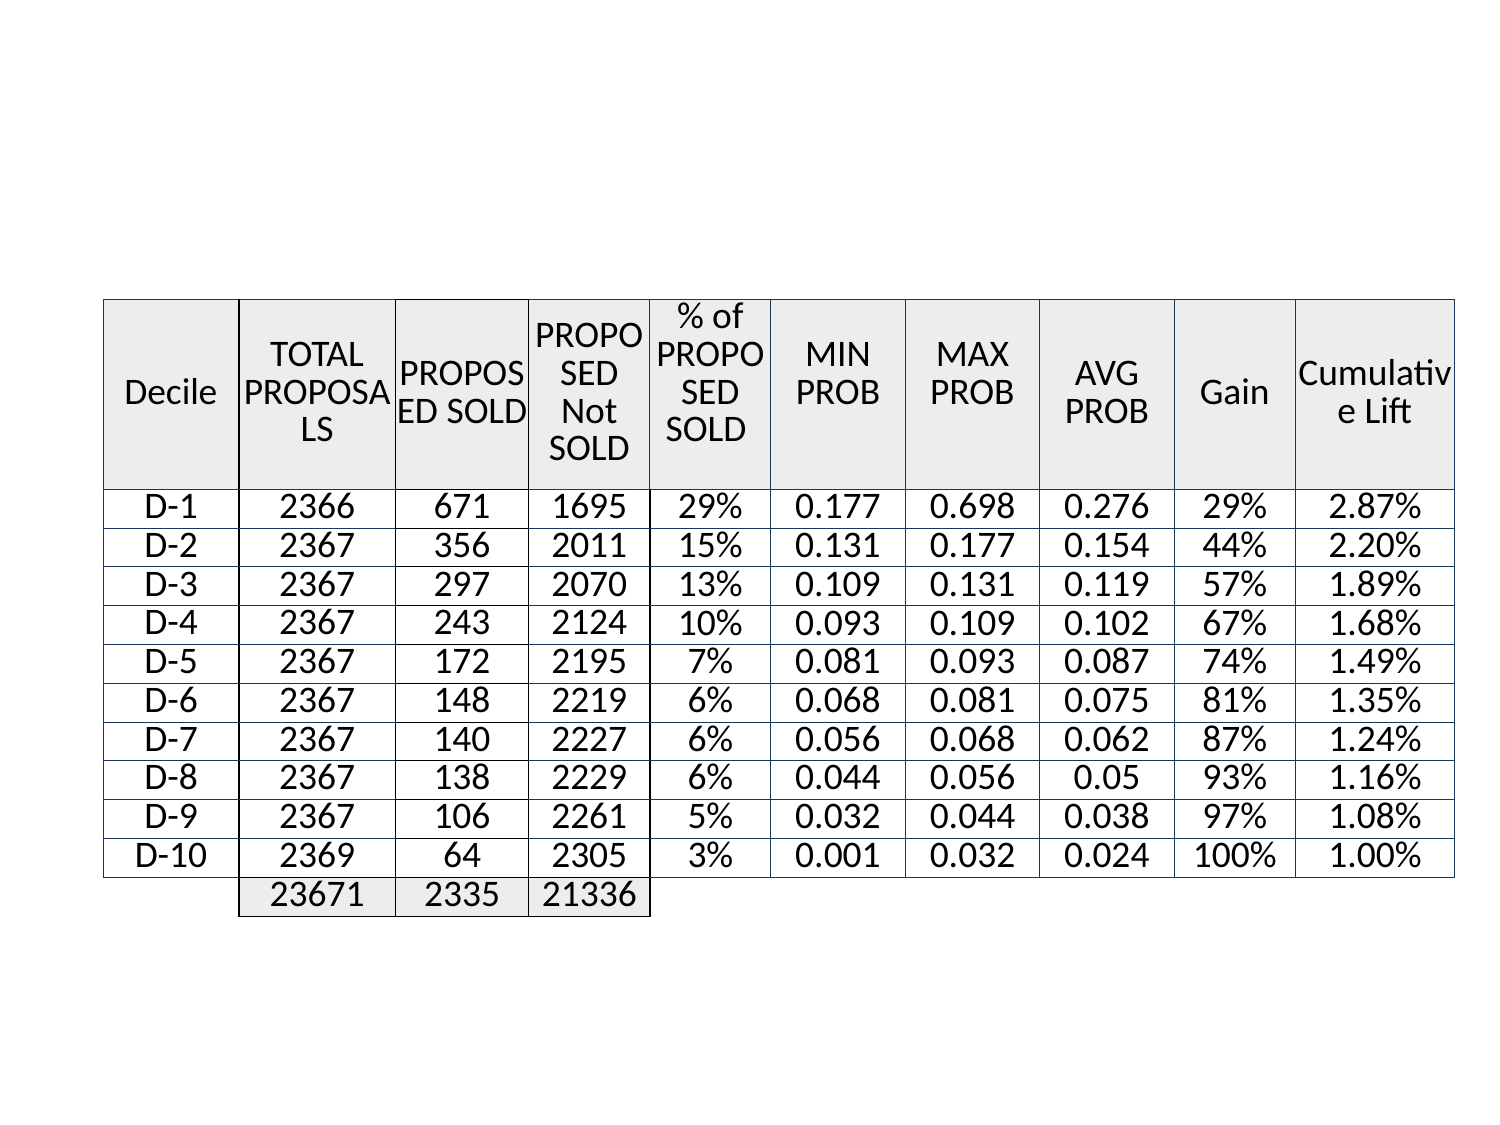

#
| Decile | TOTAL PROPOSALS | PROPOSED SOLD | PROPOSED Not SOLD | % of PROPOSED SOLD | MIN PROB | MAX PROB | AVG PROB | Gain | Cumulative Lift |
| --- | --- | --- | --- | --- | --- | --- | --- | --- | --- |
| D-1 | 2366 | 671 | 1695 | 29% | 0.177 | 0.698 | 0.276 | 29% | 2.87% |
| D-2 | 2367 | 356 | 2011 | 15% | 0.131 | 0.177 | 0.154 | 44% | 2.20% |
| D-3 | 2367 | 297 | 2070 | 13% | 0.109 | 0.131 | 0.119 | 57% | 1.89% |
| D-4 | 2367 | 243 | 2124 | 10% | 0.093 | 0.109 | 0.102 | 67% | 1.68% |
| D-5 | 2367 | 172 | 2195 | 7% | 0.081 | 0.093 | 0.087 | 74% | 1.49% |
| D-6 | 2367 | 148 | 2219 | 6% | 0.068 | 0.081 | 0.075 | 81% | 1.35% |
| D-7 | 2367 | 140 | 2227 | 6% | 0.056 | 0.068 | 0.062 | 87% | 1.24% |
| D-8 | 2367 | 138 | 2229 | 6% | 0.044 | 0.056 | 0.05 | 93% | 1.16% |
| D-9 | 2367 | 106 | 2261 | 5% | 0.032 | 0.044 | 0.038 | 97% | 1.08% |
| D-10 | 2369 | 64 | 2305 | 3% | 0.001 | 0.032 | 0.024 | 100% | 1.00% |
|  | 23671 | 2335 | 21336 |  |  |  |  |  |  |